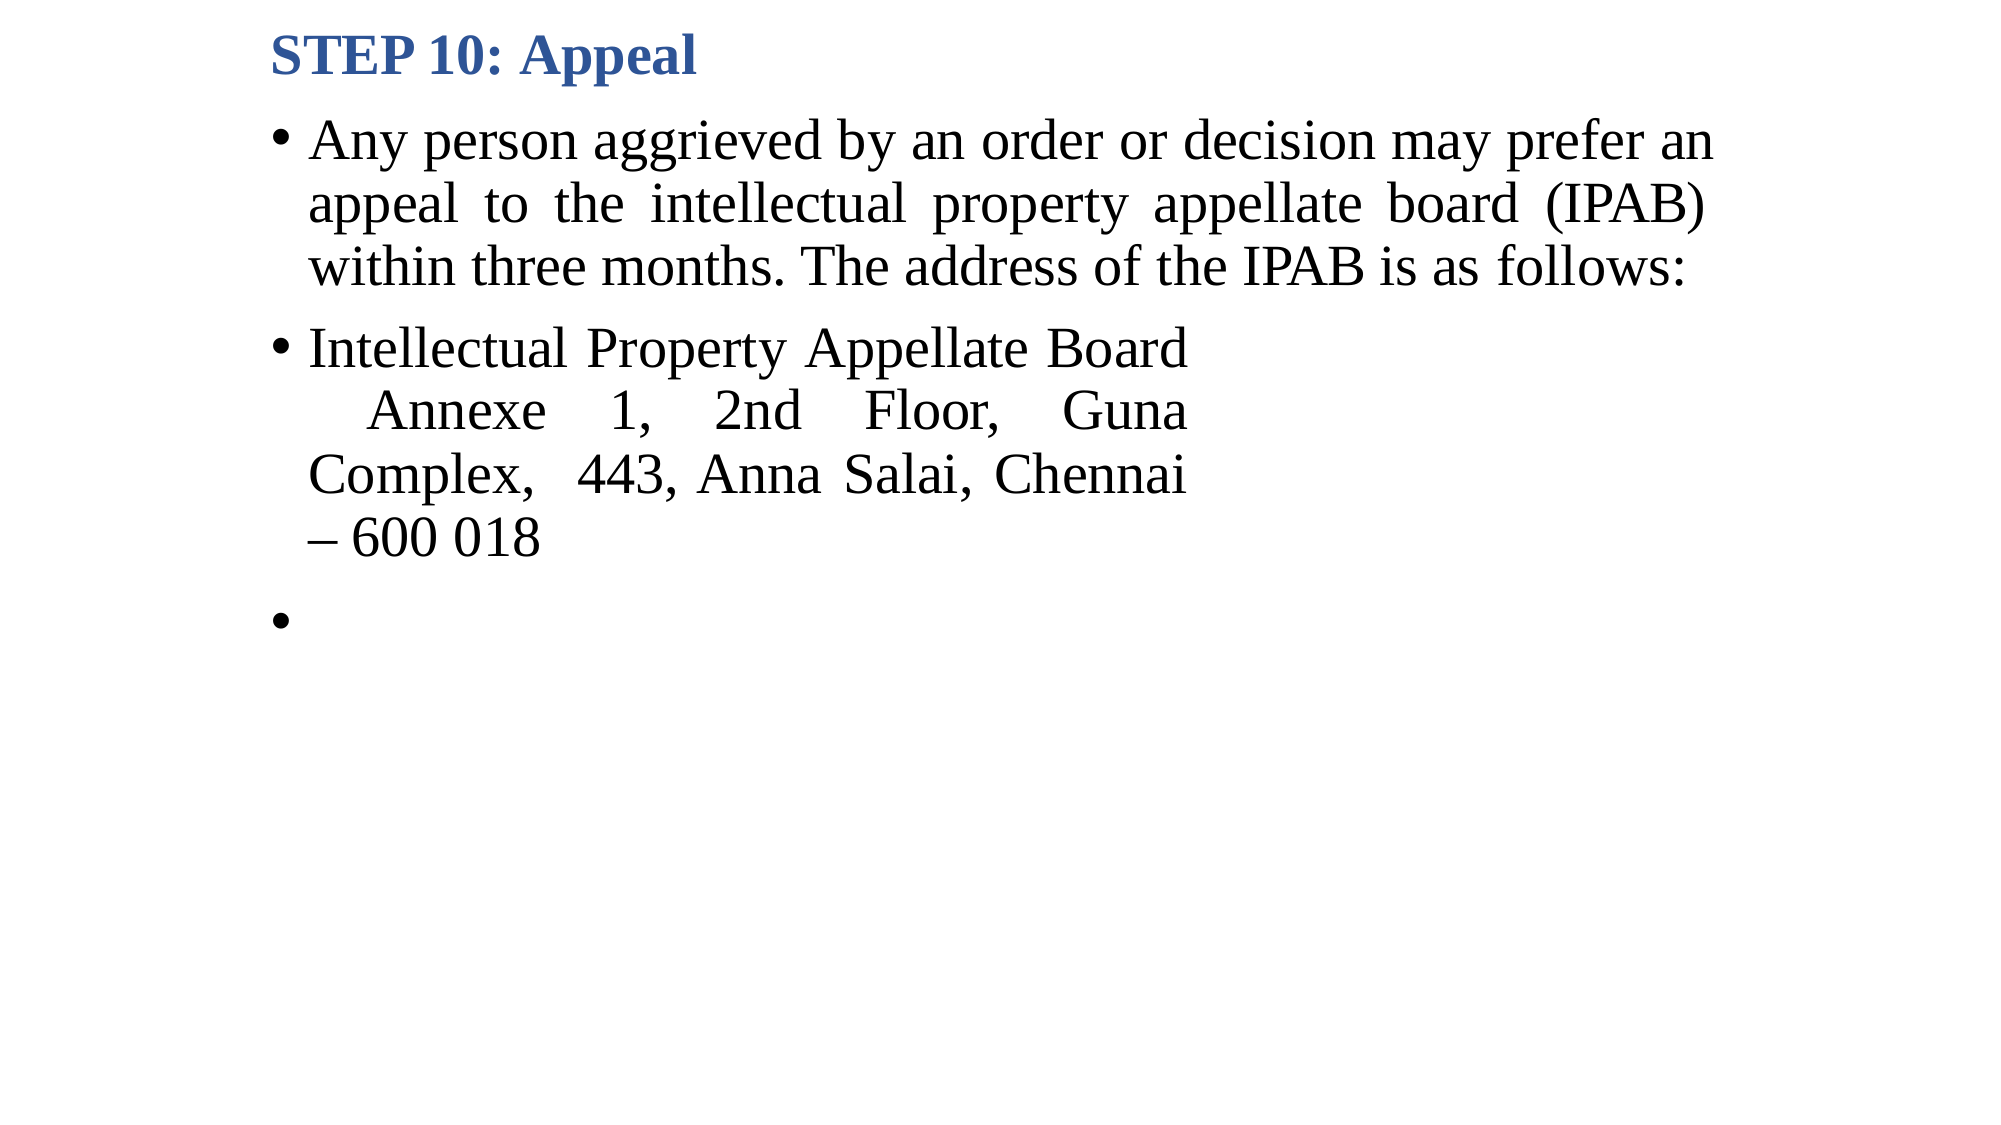

STEP 10: Appeal
Any person aggrieved by an order or decision may prefer an  appeal to the intellectual property appellate board (IPAB)  within three months. The address of the IPAB is as follows:
Intellectual Property Appellate Board  Annexe 1, 2nd Floor, Guna Complex,  443, Anna Salai, Chennai – 600 018
•